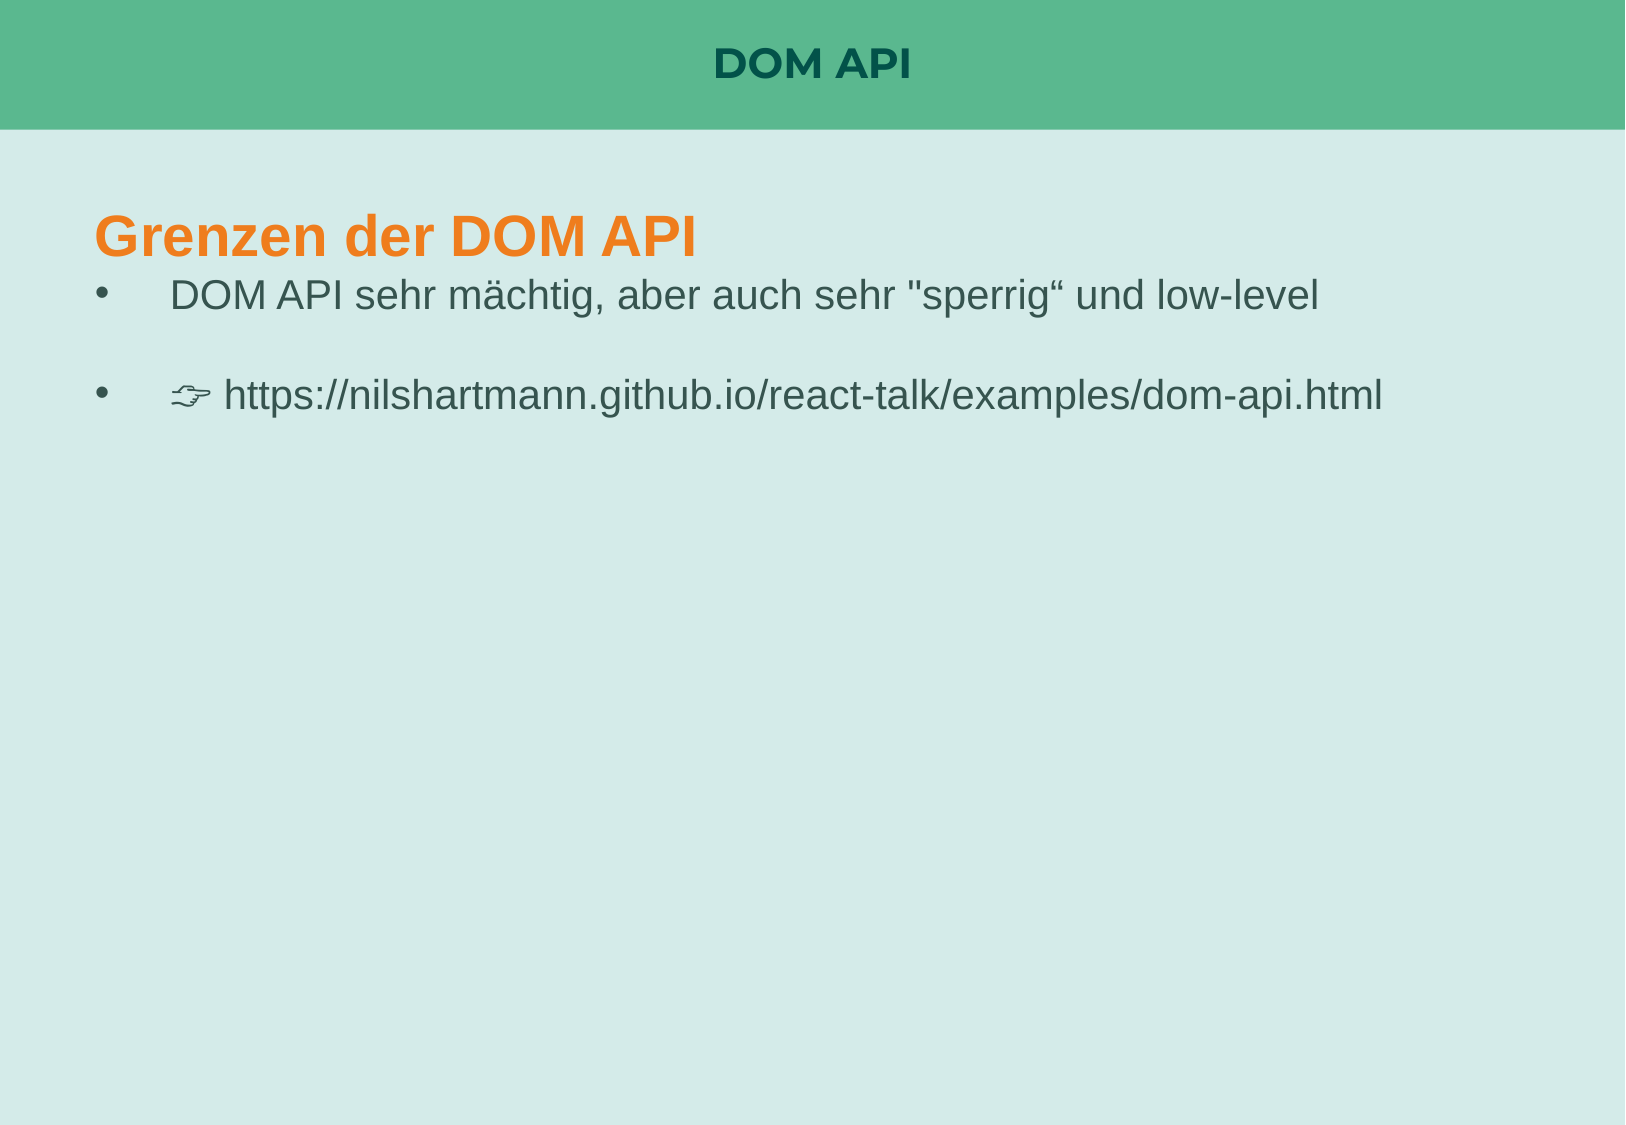

# DOM API
Grenzen der DOM API
DOM API sehr mächtig, aber auch sehr "sperrig“ und low-level

👉 https://nilshartmann.github.io/react-talk/examples/dom-api.html